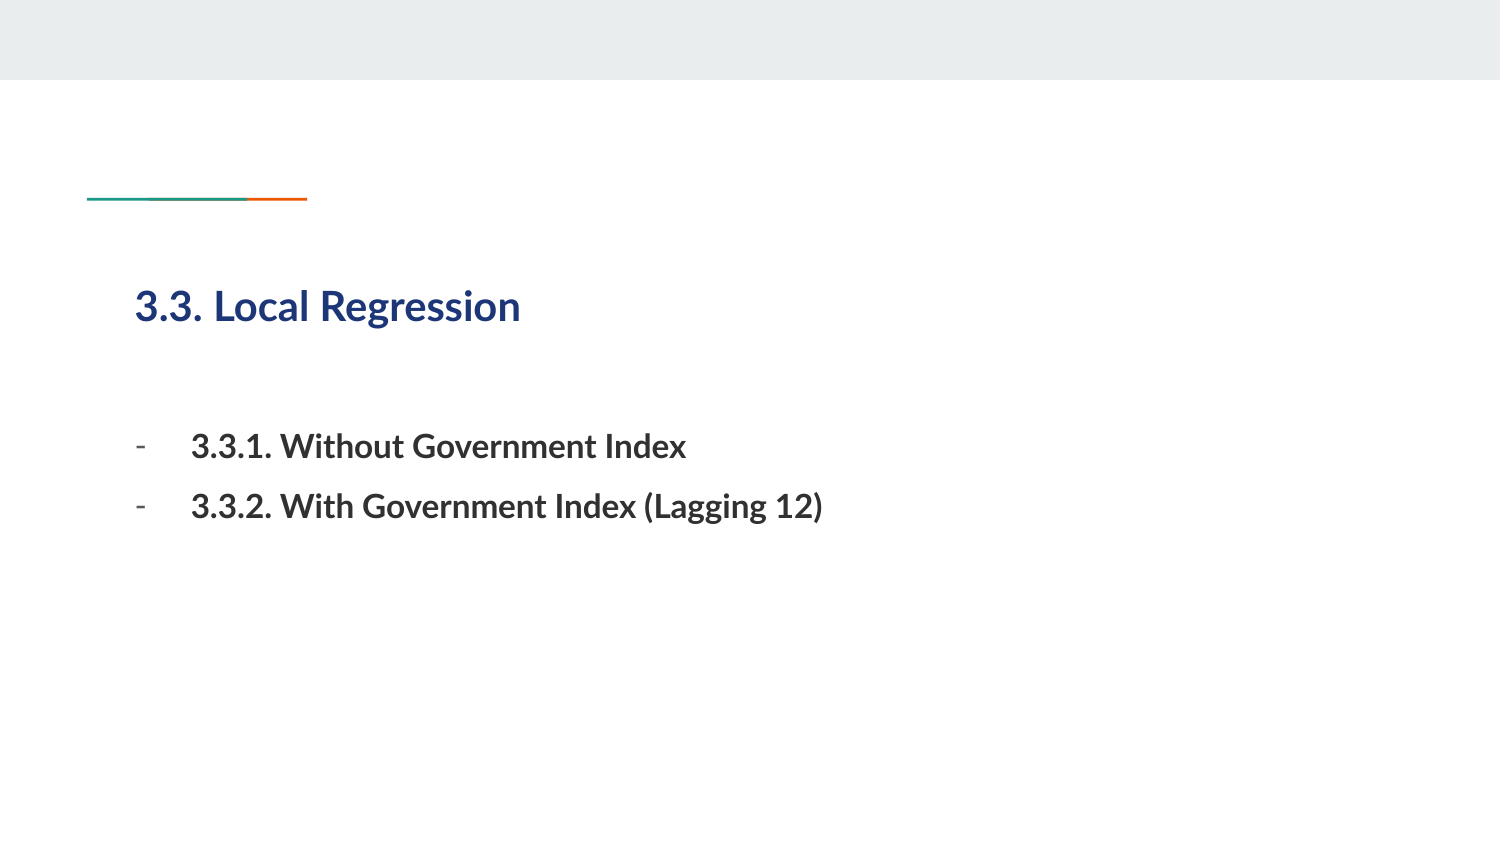

3.3. Local Regression

3.3.1. Without Government Index
3.3.2. With Government Index (Lagging 12)